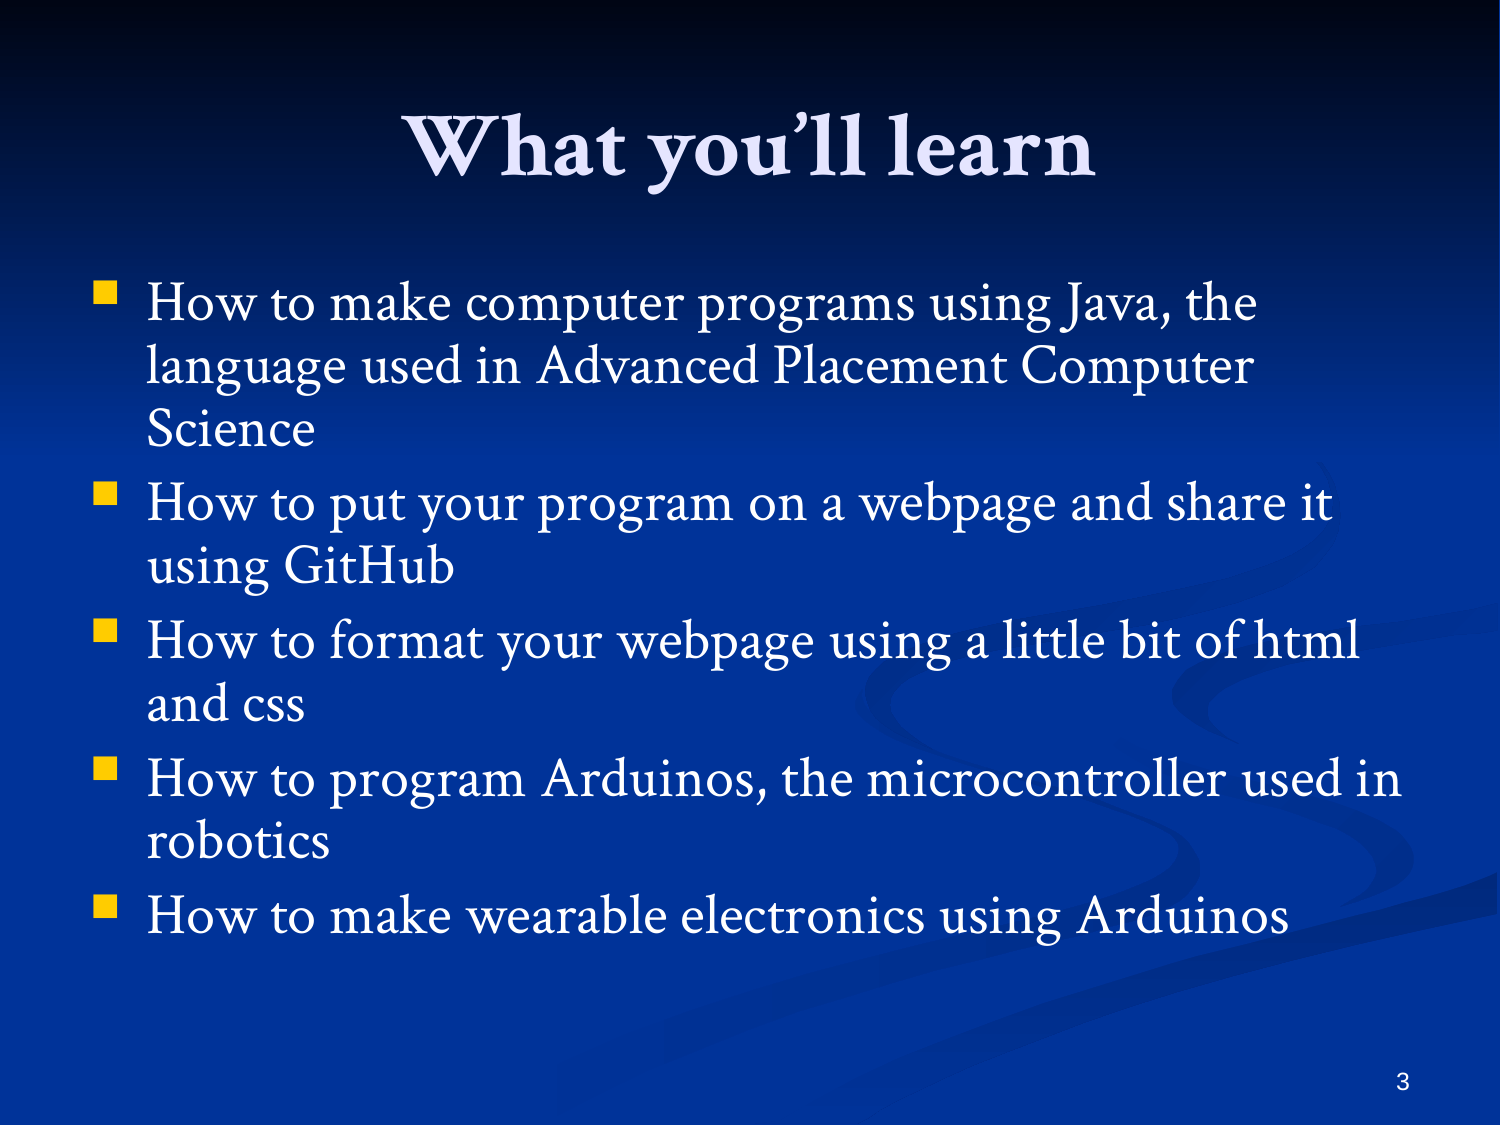

# What you’ll learn
How to make computer programs using Java, the language used in Advanced Placement Computer Science
How to put your program on a webpage and share it using GitHub
How to format your webpage using a little bit of html and css
How to program Arduinos, the microcontroller used in robotics
How to make wearable electronics using Arduinos

3